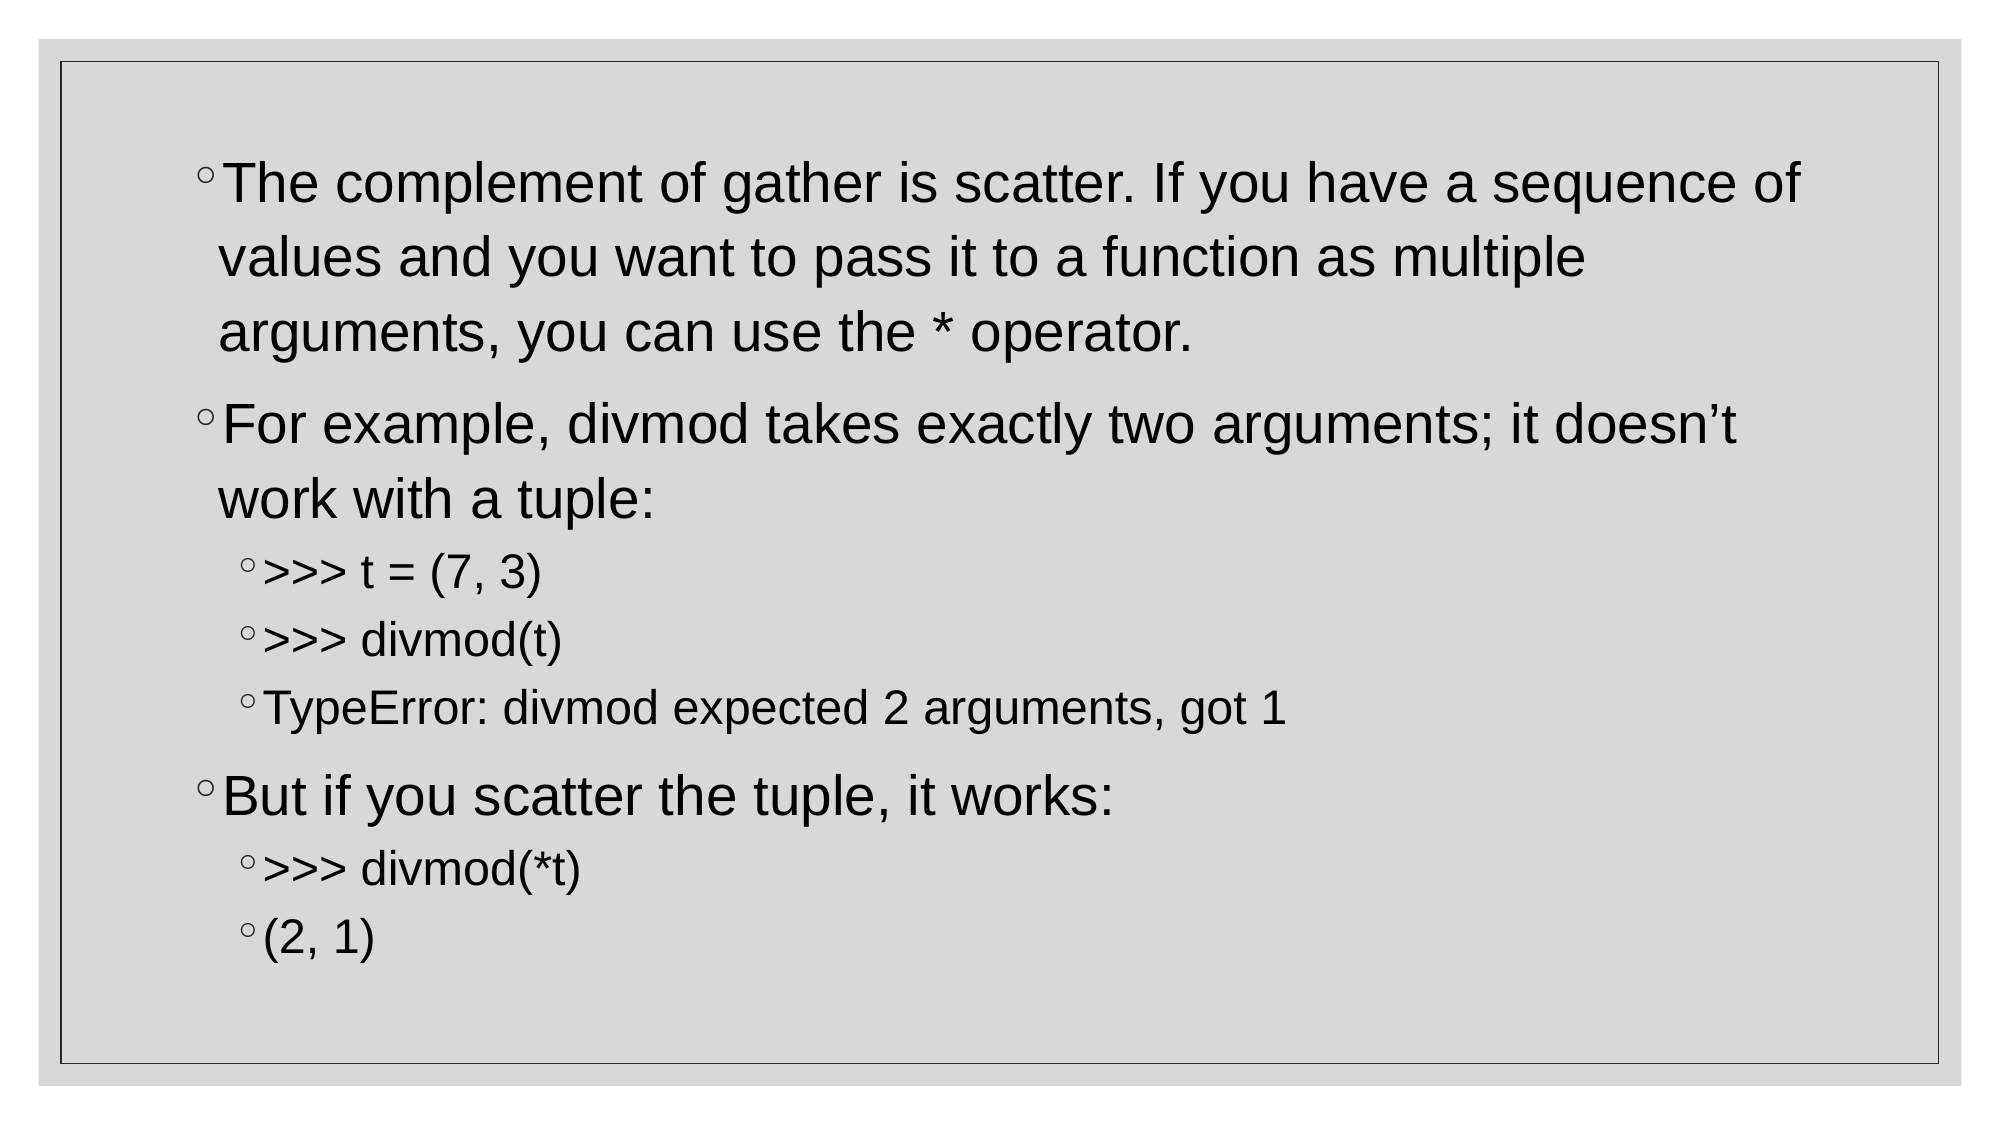

The complement of gather is scatter. If you have a sequence of values and you want to pass it to a function as multiple arguments, you can use the * operator.
For example, divmod takes exactly two arguments; it doesn’t work with a tuple:
>>> t = (7, 3)
>>> divmod(t)
TypeError: divmod expected 2 arguments, got 1
But if you scatter the tuple, it works:
>>> divmod(*t)
(2, 1)